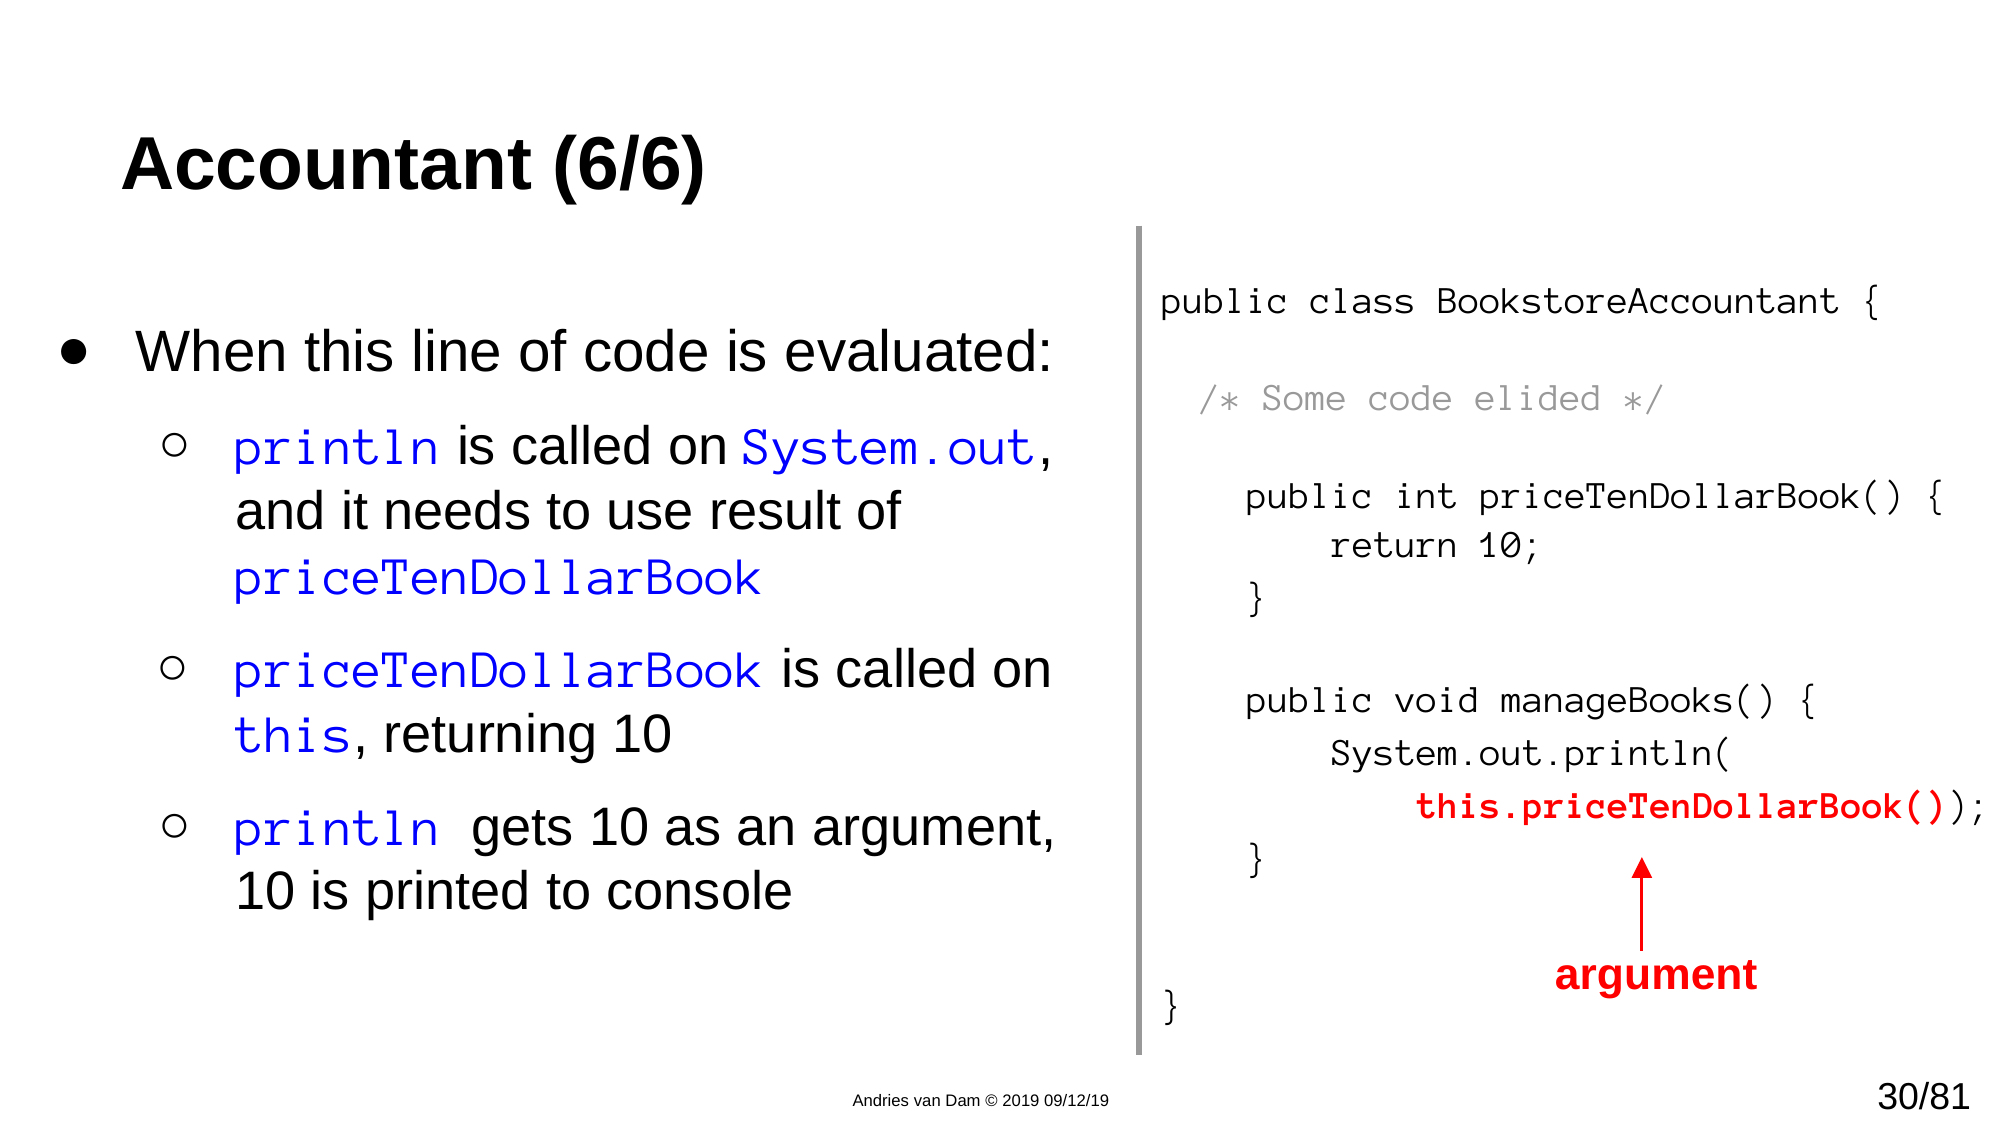

# Accountant (6/6)
public class BookstoreAccountant {

	/* Some code elided */

    public int priceTenDollarBook() {
        return 10;
    }

    public void manageBooks() {
        System.out.println(
            this.priceTenDollarBook());
    }

}

When this line of code is evaluated:
println is called on System.out, and it needs to use result of priceTenDollarBook
priceTenDollarBook is called on this, returning 10
println gets 10 as an argument, 10 is printed to console
argument